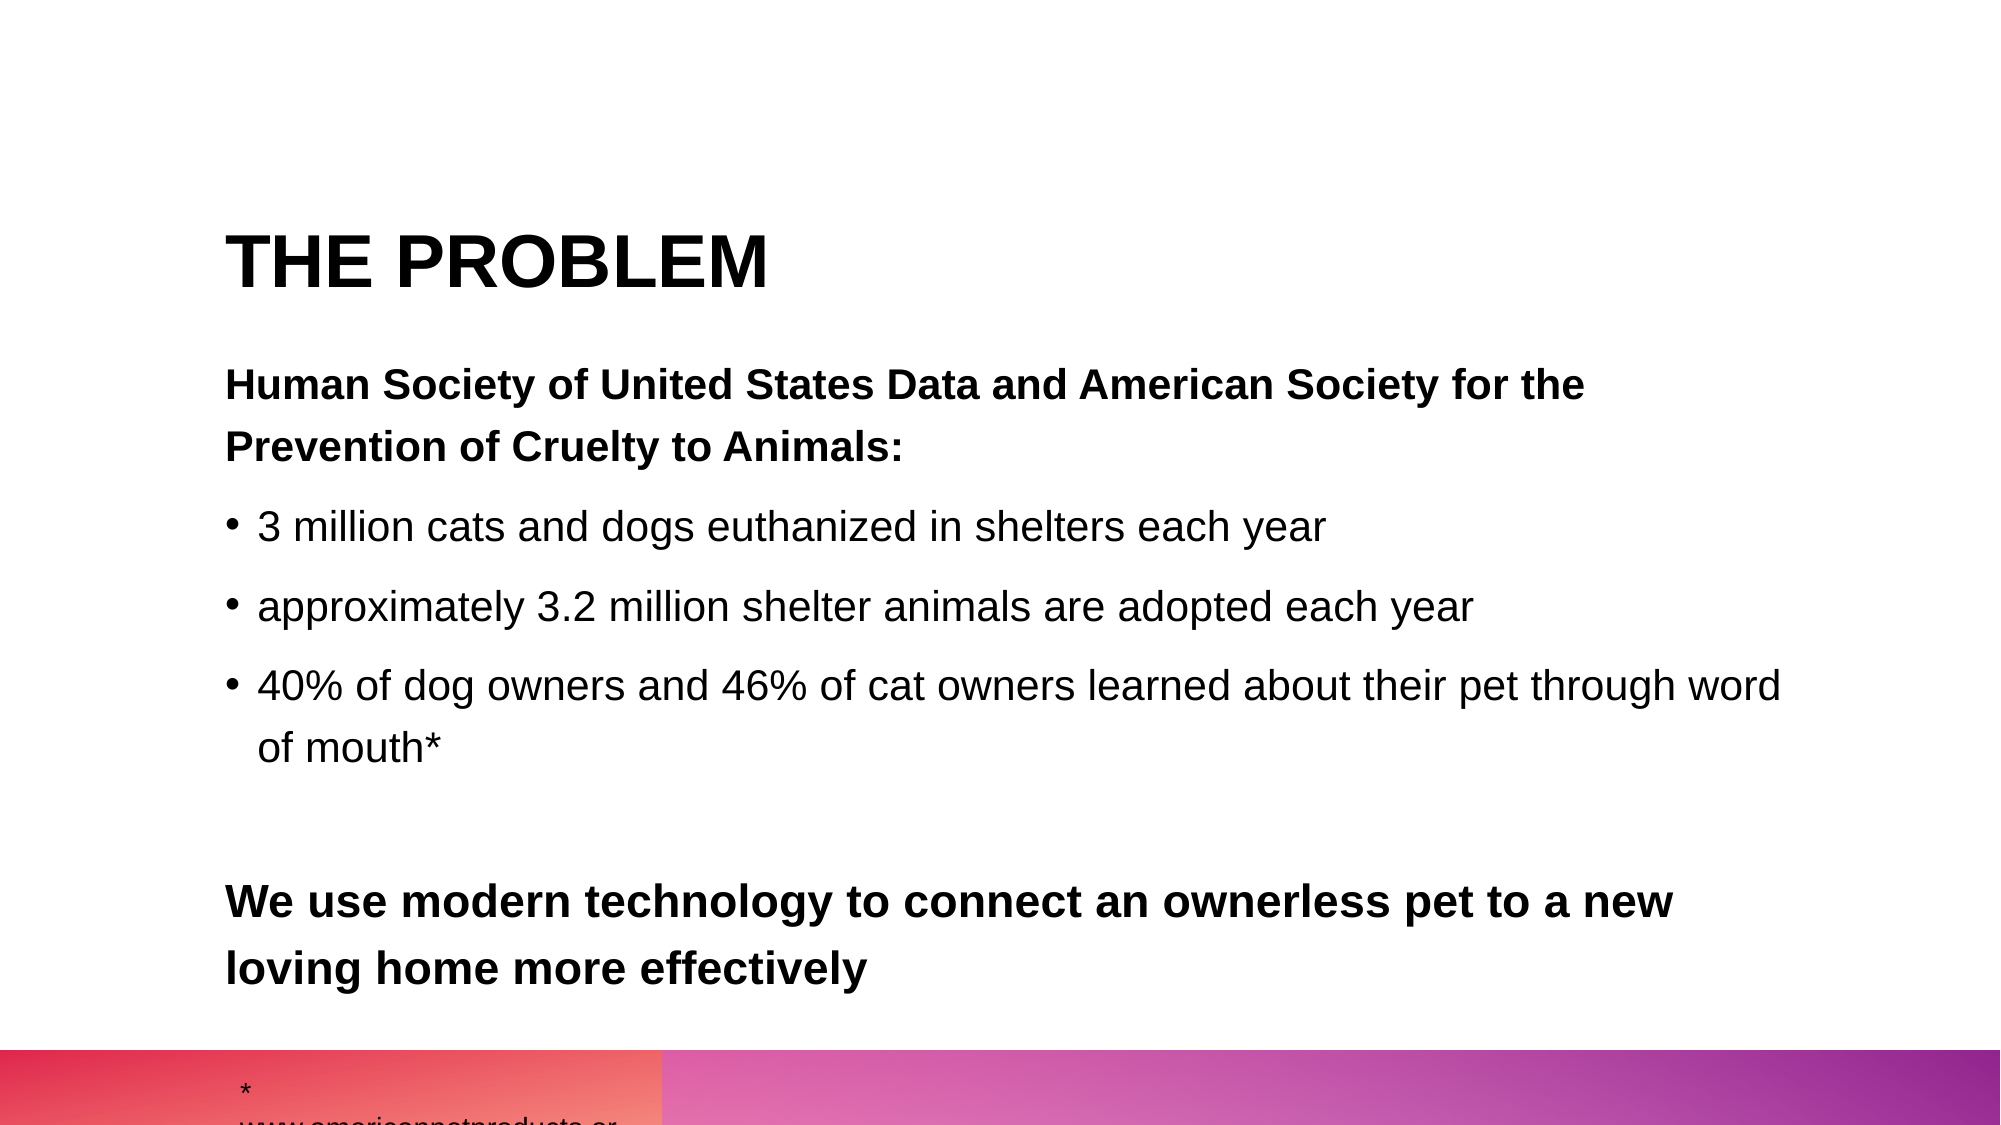

# THE PROBLEM
Human Society of United States Data and American Society for the Prevention of Cruelty to Animals:
3 million cats and dogs euthanized in shelters each year
approximately 3.2 million shelter animals are adopted each year
40% of dog owners and 46% of cat owners learned about their pet through word of mouth*

We use modern technology to connect an ownerless pet to a new loving home more effectively
* www.americanpetproducts.org